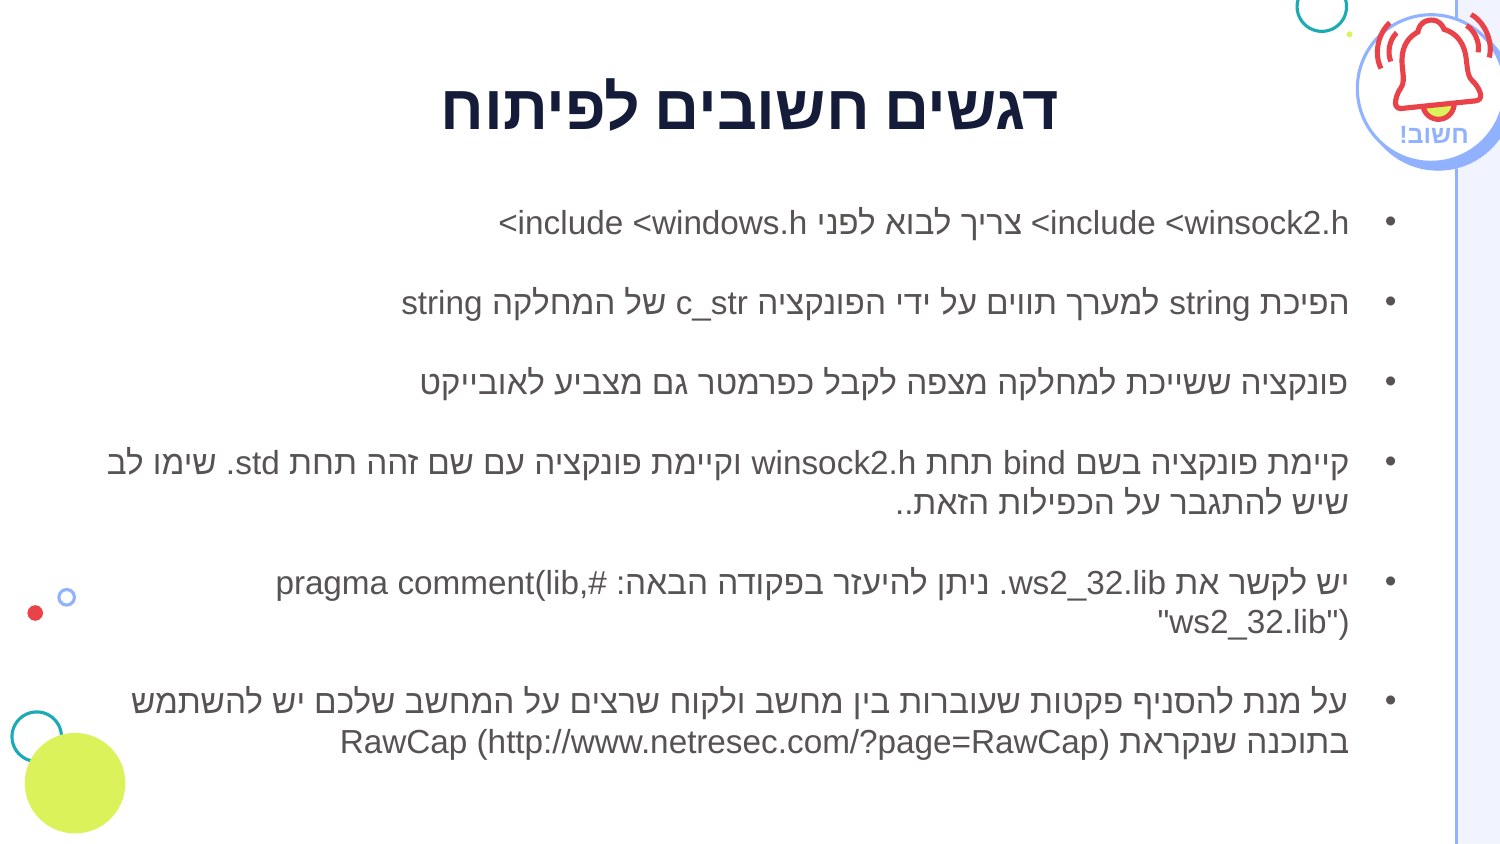

# דגשים חשובים לפיתוח
חשוב!
include <winsock2.h> צריך לבוא לפני include <windows.h>
הפיכת string למערך תווים על ידי הפונקציה c_str של המחלקה string
פונקציה ששייכת למחלקה מצפה לקבל כפרמטר גם מצביע לאובייקט
קיימת פונקציה בשם bind תחת winsock2.h וקיימת פונקציה עם שם זהה תחת std. שימו לב שיש להתגבר על הכפילות הזאת..
יש לקשר את ws2_32.lib. ניתן להיעזר בפקודה הבאה: #pragma comment(lib, "ws2_32.lib")
על מנת להסניף פקטות שעוברות בין מחשב ולקוח שרצים על המחשב שלכם יש להשתמש בתוכנה שנקראת RawCap (http://www.netresec.com/?page=RawCap)